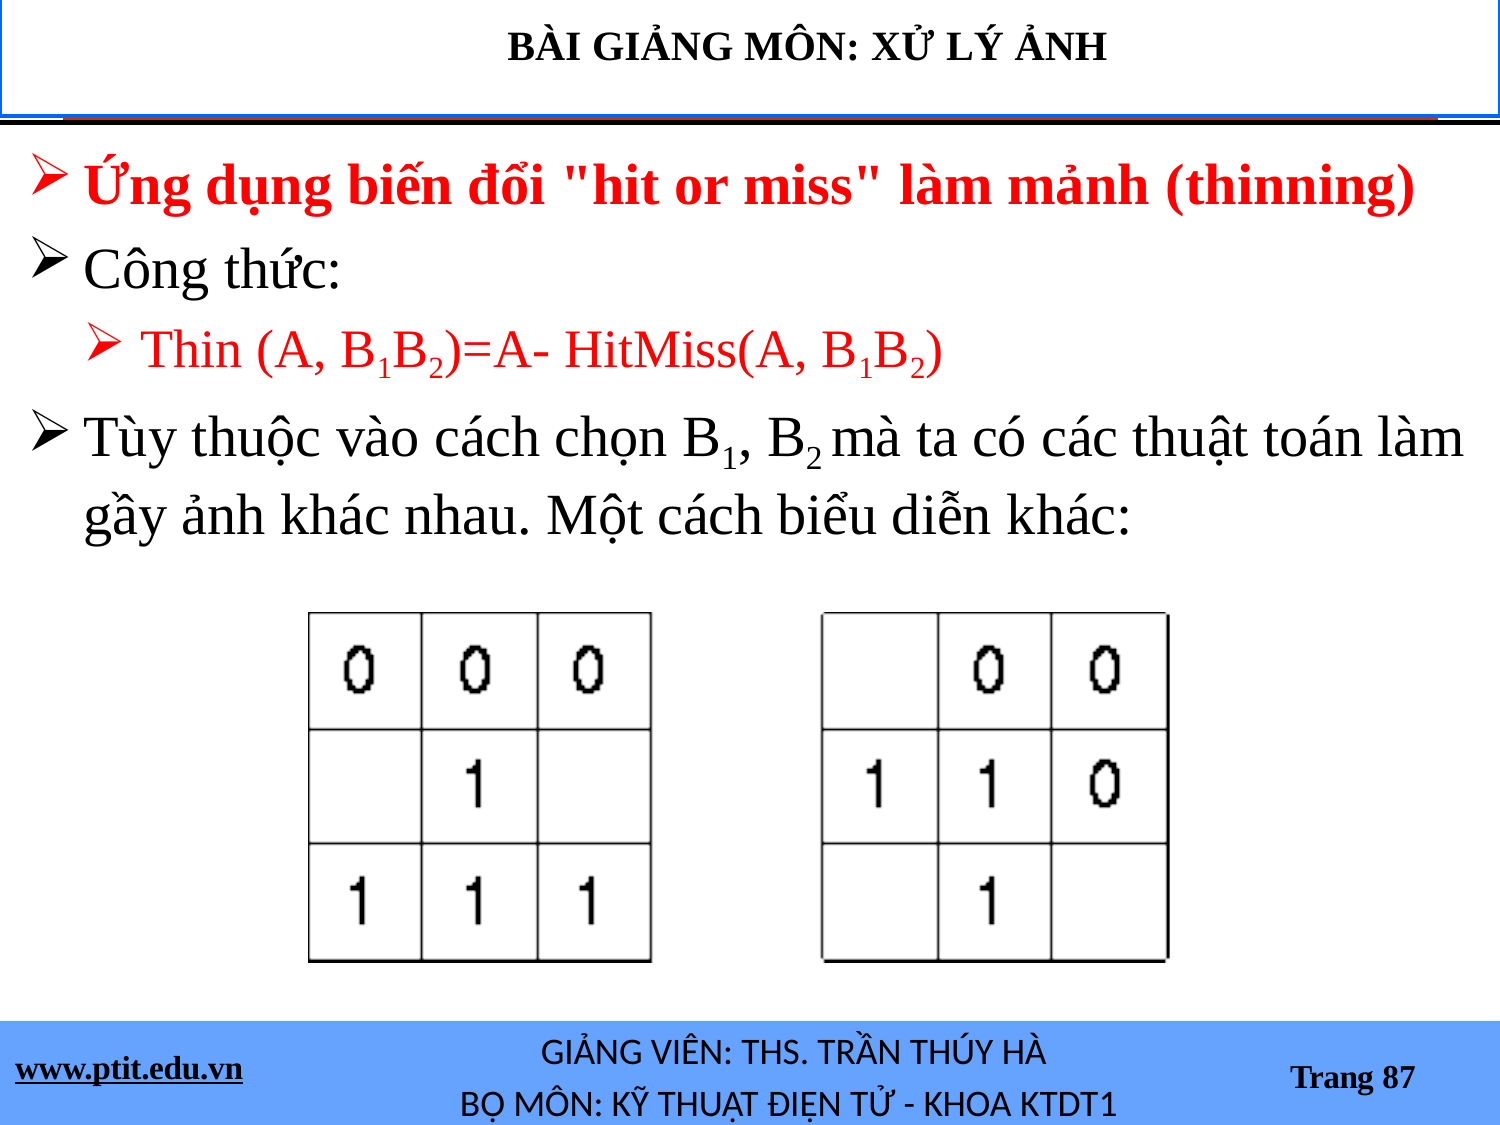

BÀI GIẢNG MÔN: XỬ LÝ ẢNH

Ứng dụng biến đổi "hit or miss" làm mảnh (thinning)
Công thức:
Thin (A, B1B2)=A- HitMiss(A, B1B2)
Tùy thuộc vào cách chọn B1, B2 mà ta có các thuật toán làm  gầy ảnh khác nhau. Một cách biểu diễn khác:

GIẢNG VIÊN: THS. TRẦN THÚY HÀ
BỘ MÔN: KỸ THUẬT ĐIỆN TỬ - KHOA KTDT1
www.ptit.edu.vn
Trang 87